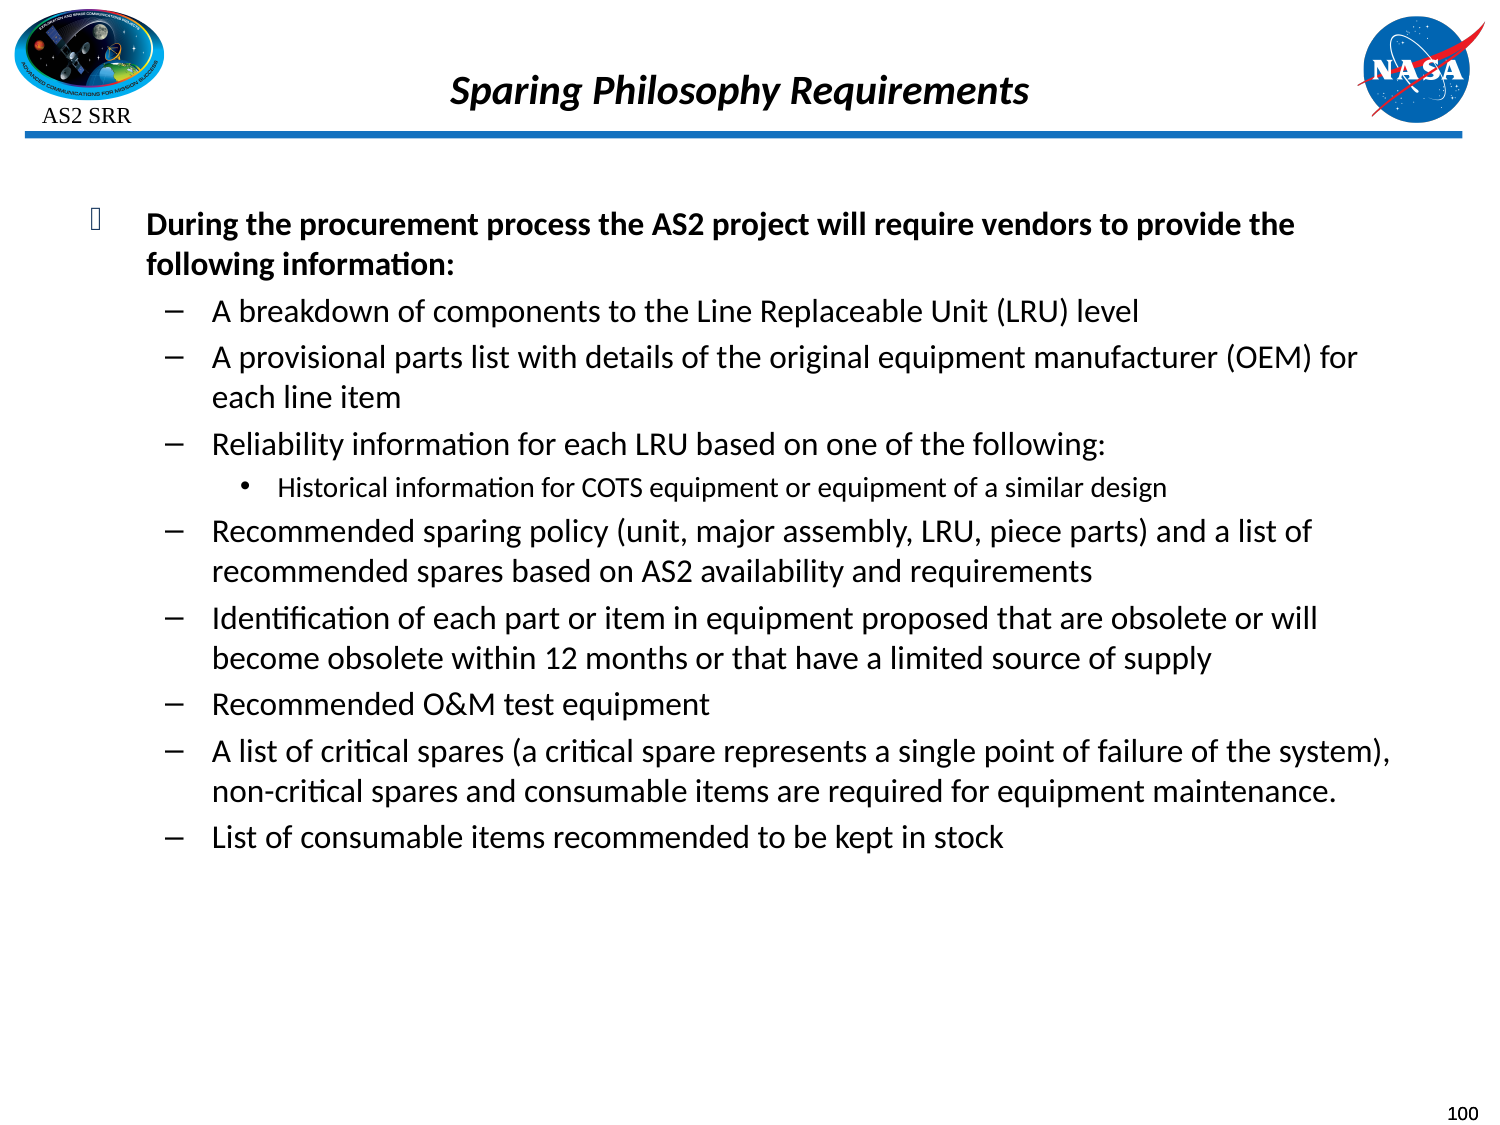

# Sparing Philosophy Requirements
During the procurement process the AS2 project will require vendors to provide the following information:
A breakdown of components to the Line Replaceable Unit (LRU) level
A provisional parts list with details of the original equipment manufacturer (OEM) for each line item
Reliability information for each LRU based on one of the following:
Historical information for COTS equipment or equipment of a similar design
Recommended sparing policy (unit, major assembly, LRU, piece parts) and a list of recommended spares based on AS2 availability and requirements
Identification of each part or item in equipment proposed that are obsolete or will become obsolete within 12 months or that have a limited source of supply
Recommended O&M test equipment
A list of critical spares (a critical spare represents a single point of failure of the system), non-critical spares and consumable items are required for equipment maintenance.
List of consumable items recommended to be kept in stock